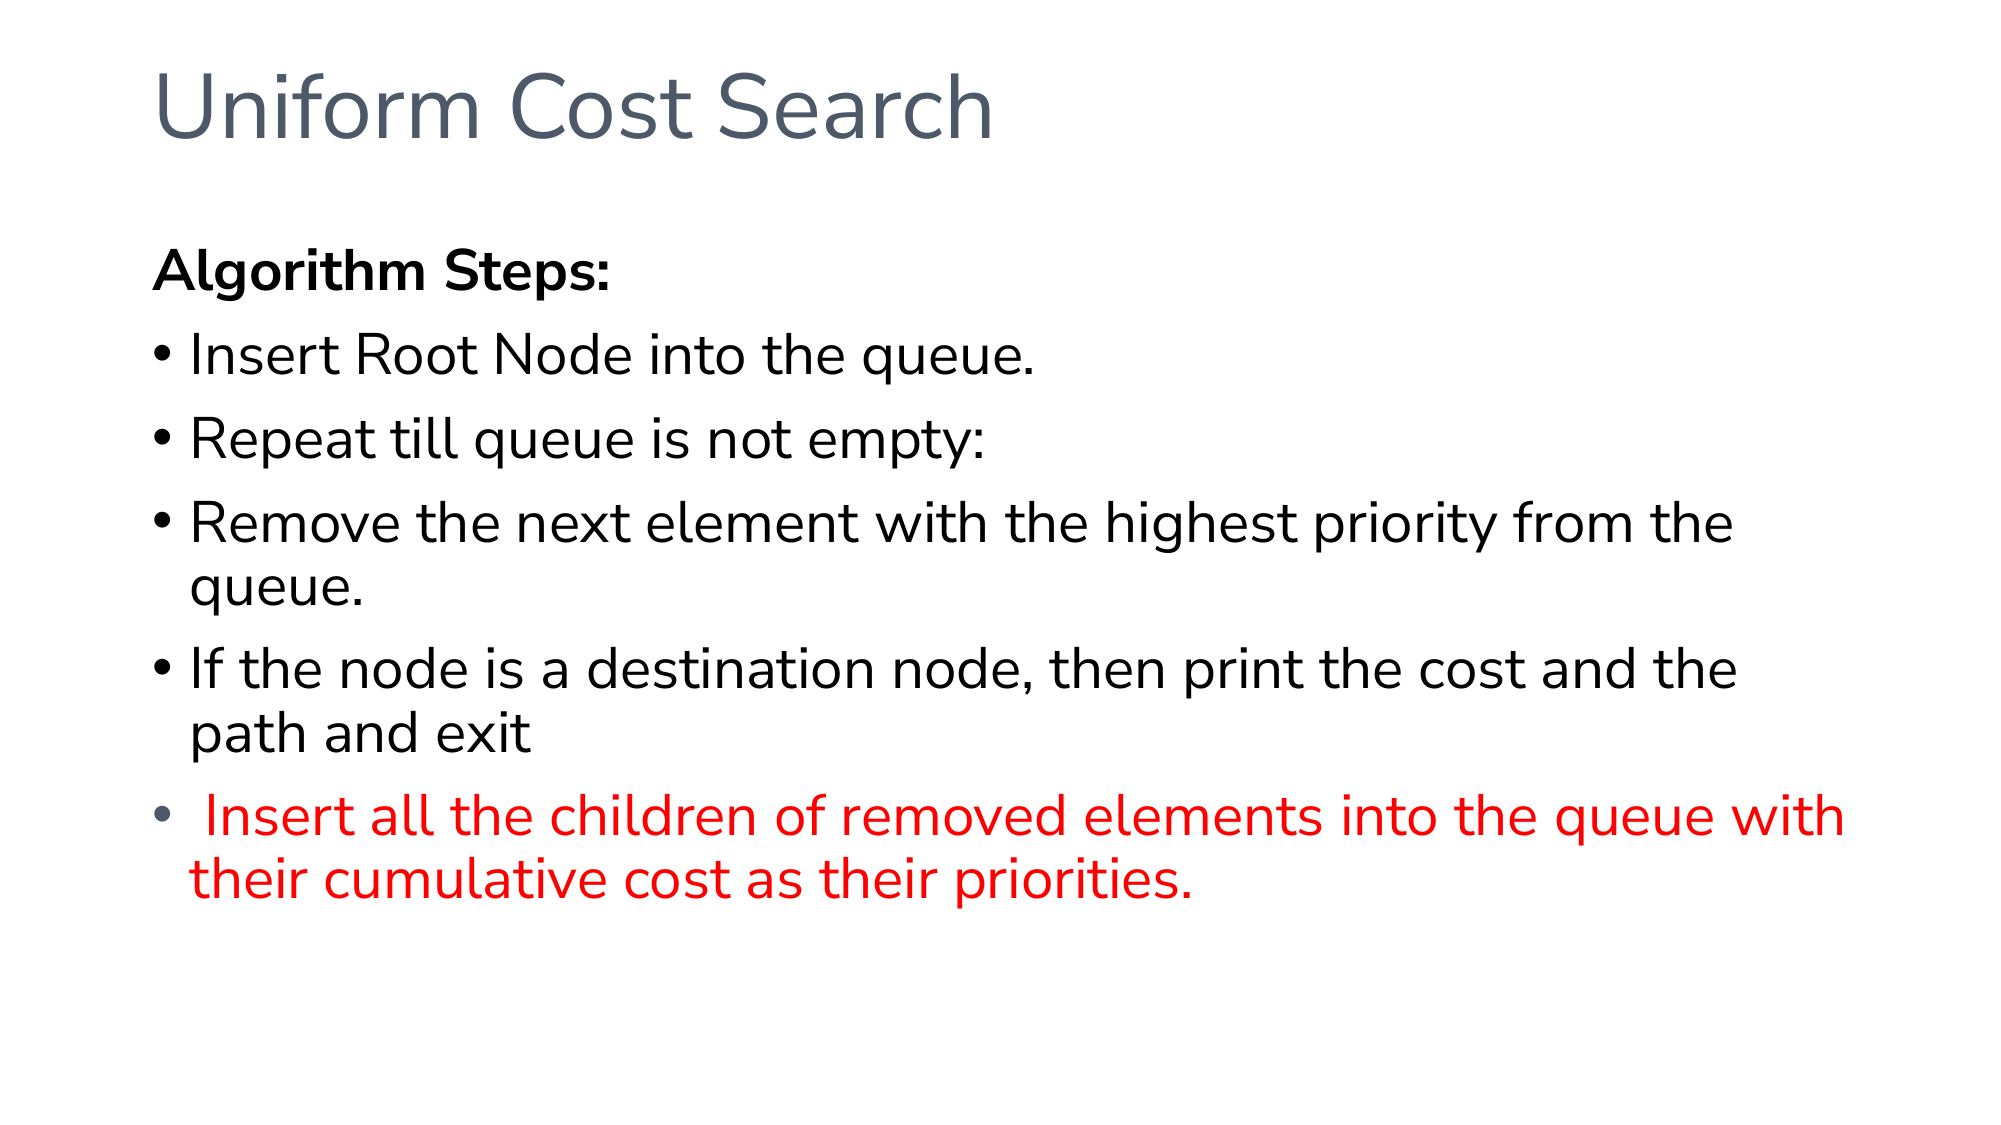

# Uniform Cost Search
Algorithm Steps:
Insert Root Node into the queue.
Repeat till queue is not empty:
Remove the next element with the highest priority from the queue.
If the node is a destination node, then print the cost and the path and exit
 Insert all the children of removed elements into the queue with their cumulative cost as their priorities.